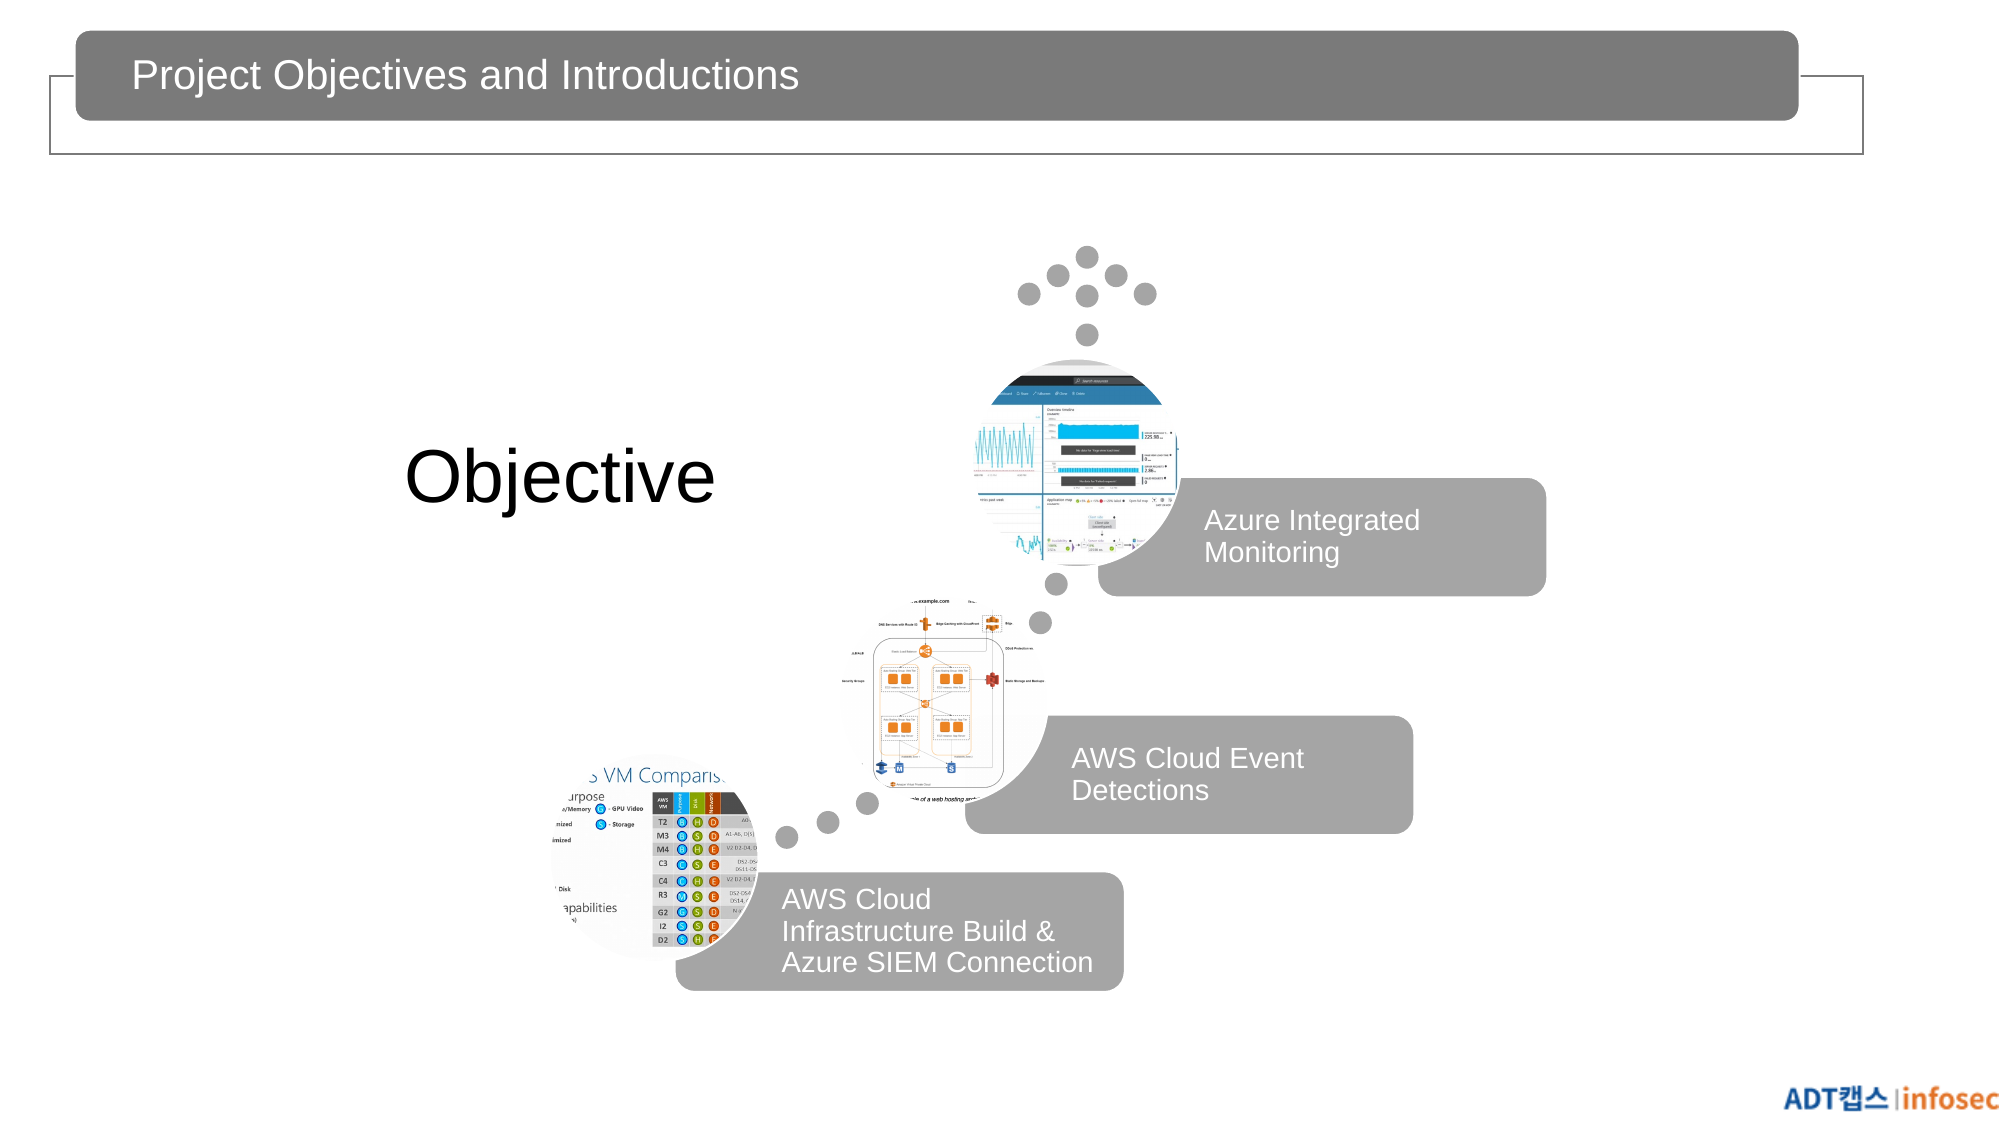

Project Objectives and Introductions
AWS Cloud Infrastructure Build & Azure SIEM Connection
AWS Cloud Event Detections
Azure Integrated Monitoring
Objective